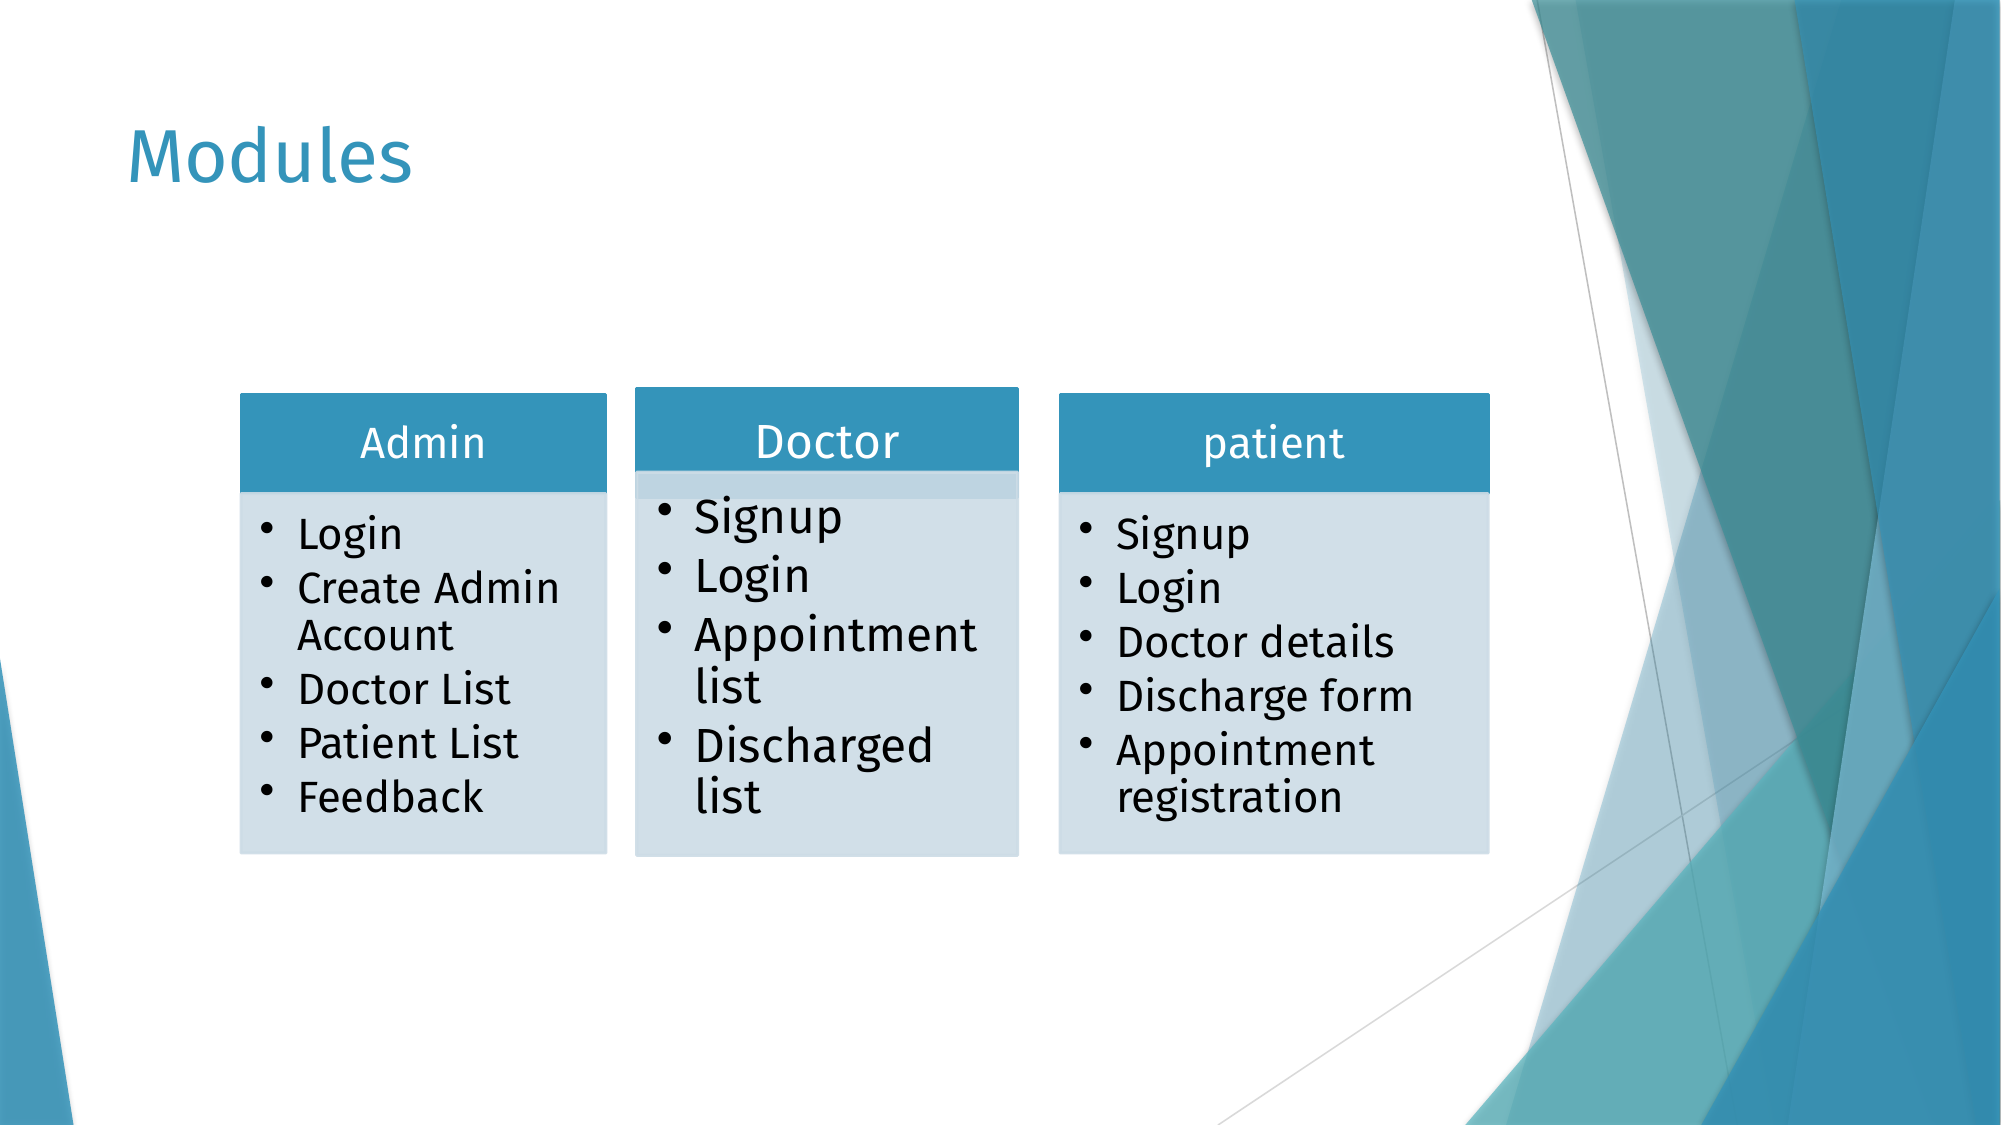

# Modules
Doctor
Signup
Login
Appointment list
Discharged list
Admin
Login
Create Admin Account
Doctor List
Patient List
Feedback
patient
Signup
Login
Doctor details
Discharge form
Appointment registration